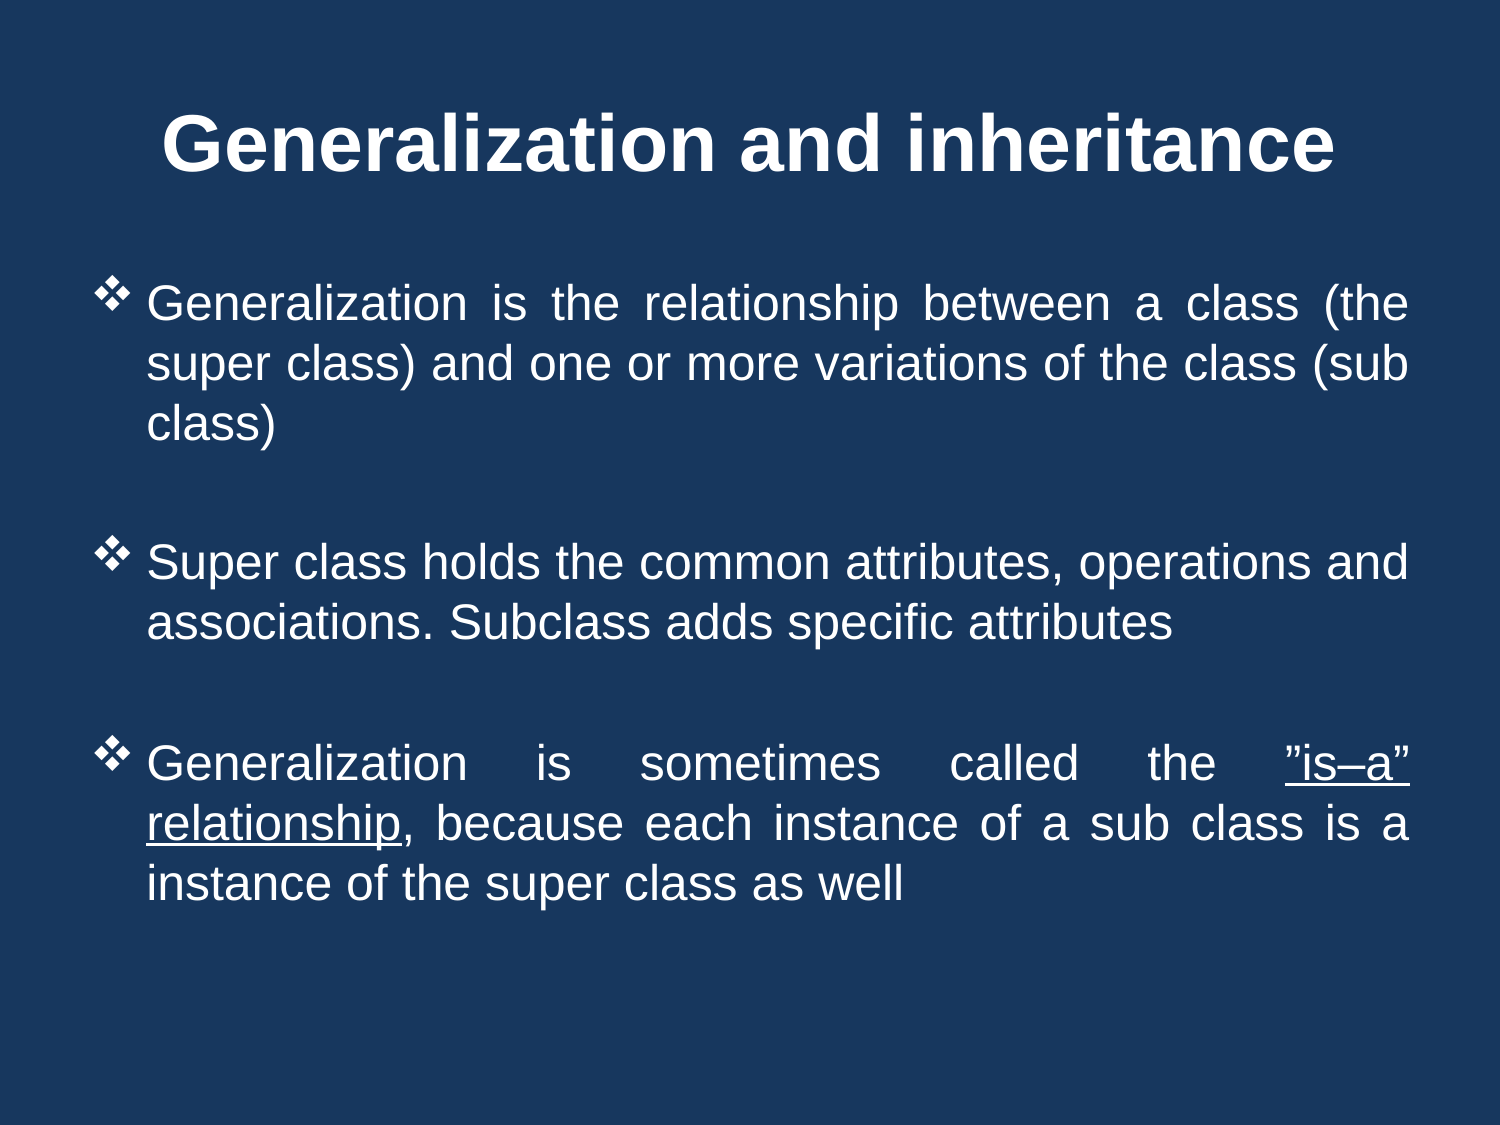

# Generalization and inheritance
Generalization is the relationship between a class (the super class) and one or more variations of the class (sub class)

Super class holds the common attributes, operations and associations. Subclass adds specific attributes

Generalization is sometimes called the ”is–a” relationship, because each instance of a sub class is a instance of the super class as well